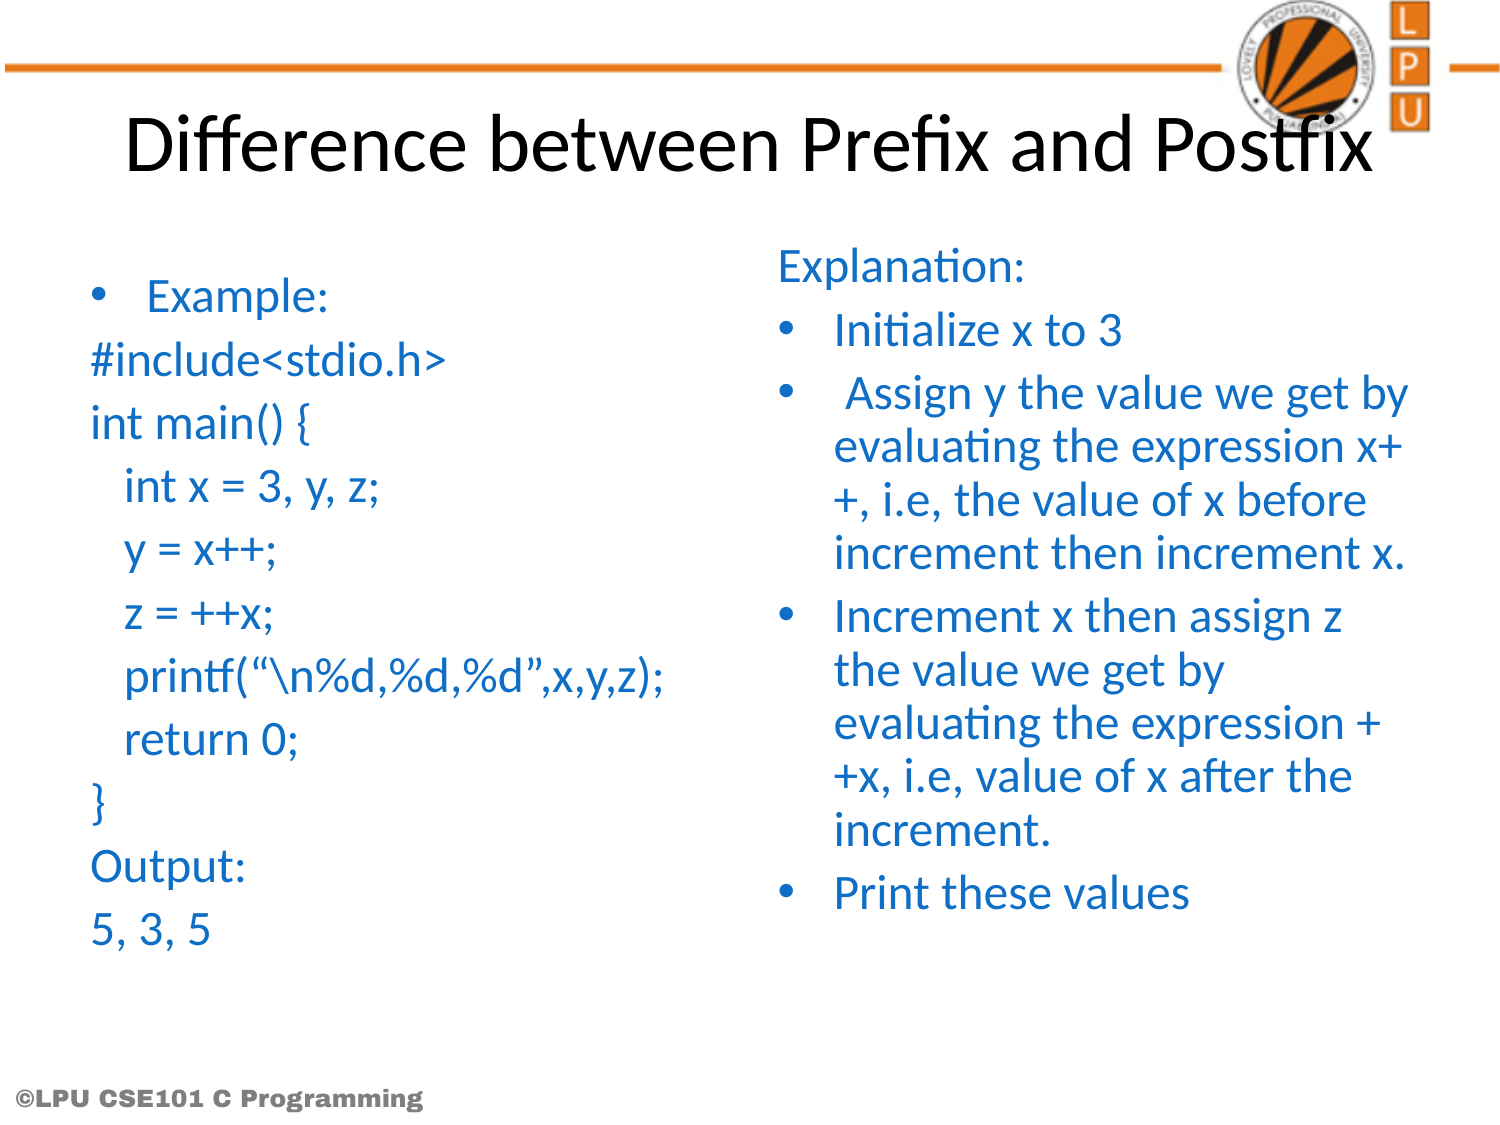

# Difference between Prefix and Postfix
Explanation:
Initialize x to 3
 Assign y the value we get by evaluating the expression x++, i.e, the value of x before increment then increment x.
Increment x then assign z the value we get by evaluating the expression ++x, i.e, value of x after the increment.
Print these values

Example:
#include<stdio.h>
int main() {
   int x = 3, y, z;
   y = x++;
   z = ++x;
   printf(“\n%d,%d,%d”,x,y,z);
   return 0;
}
Output:
5, 3, 5